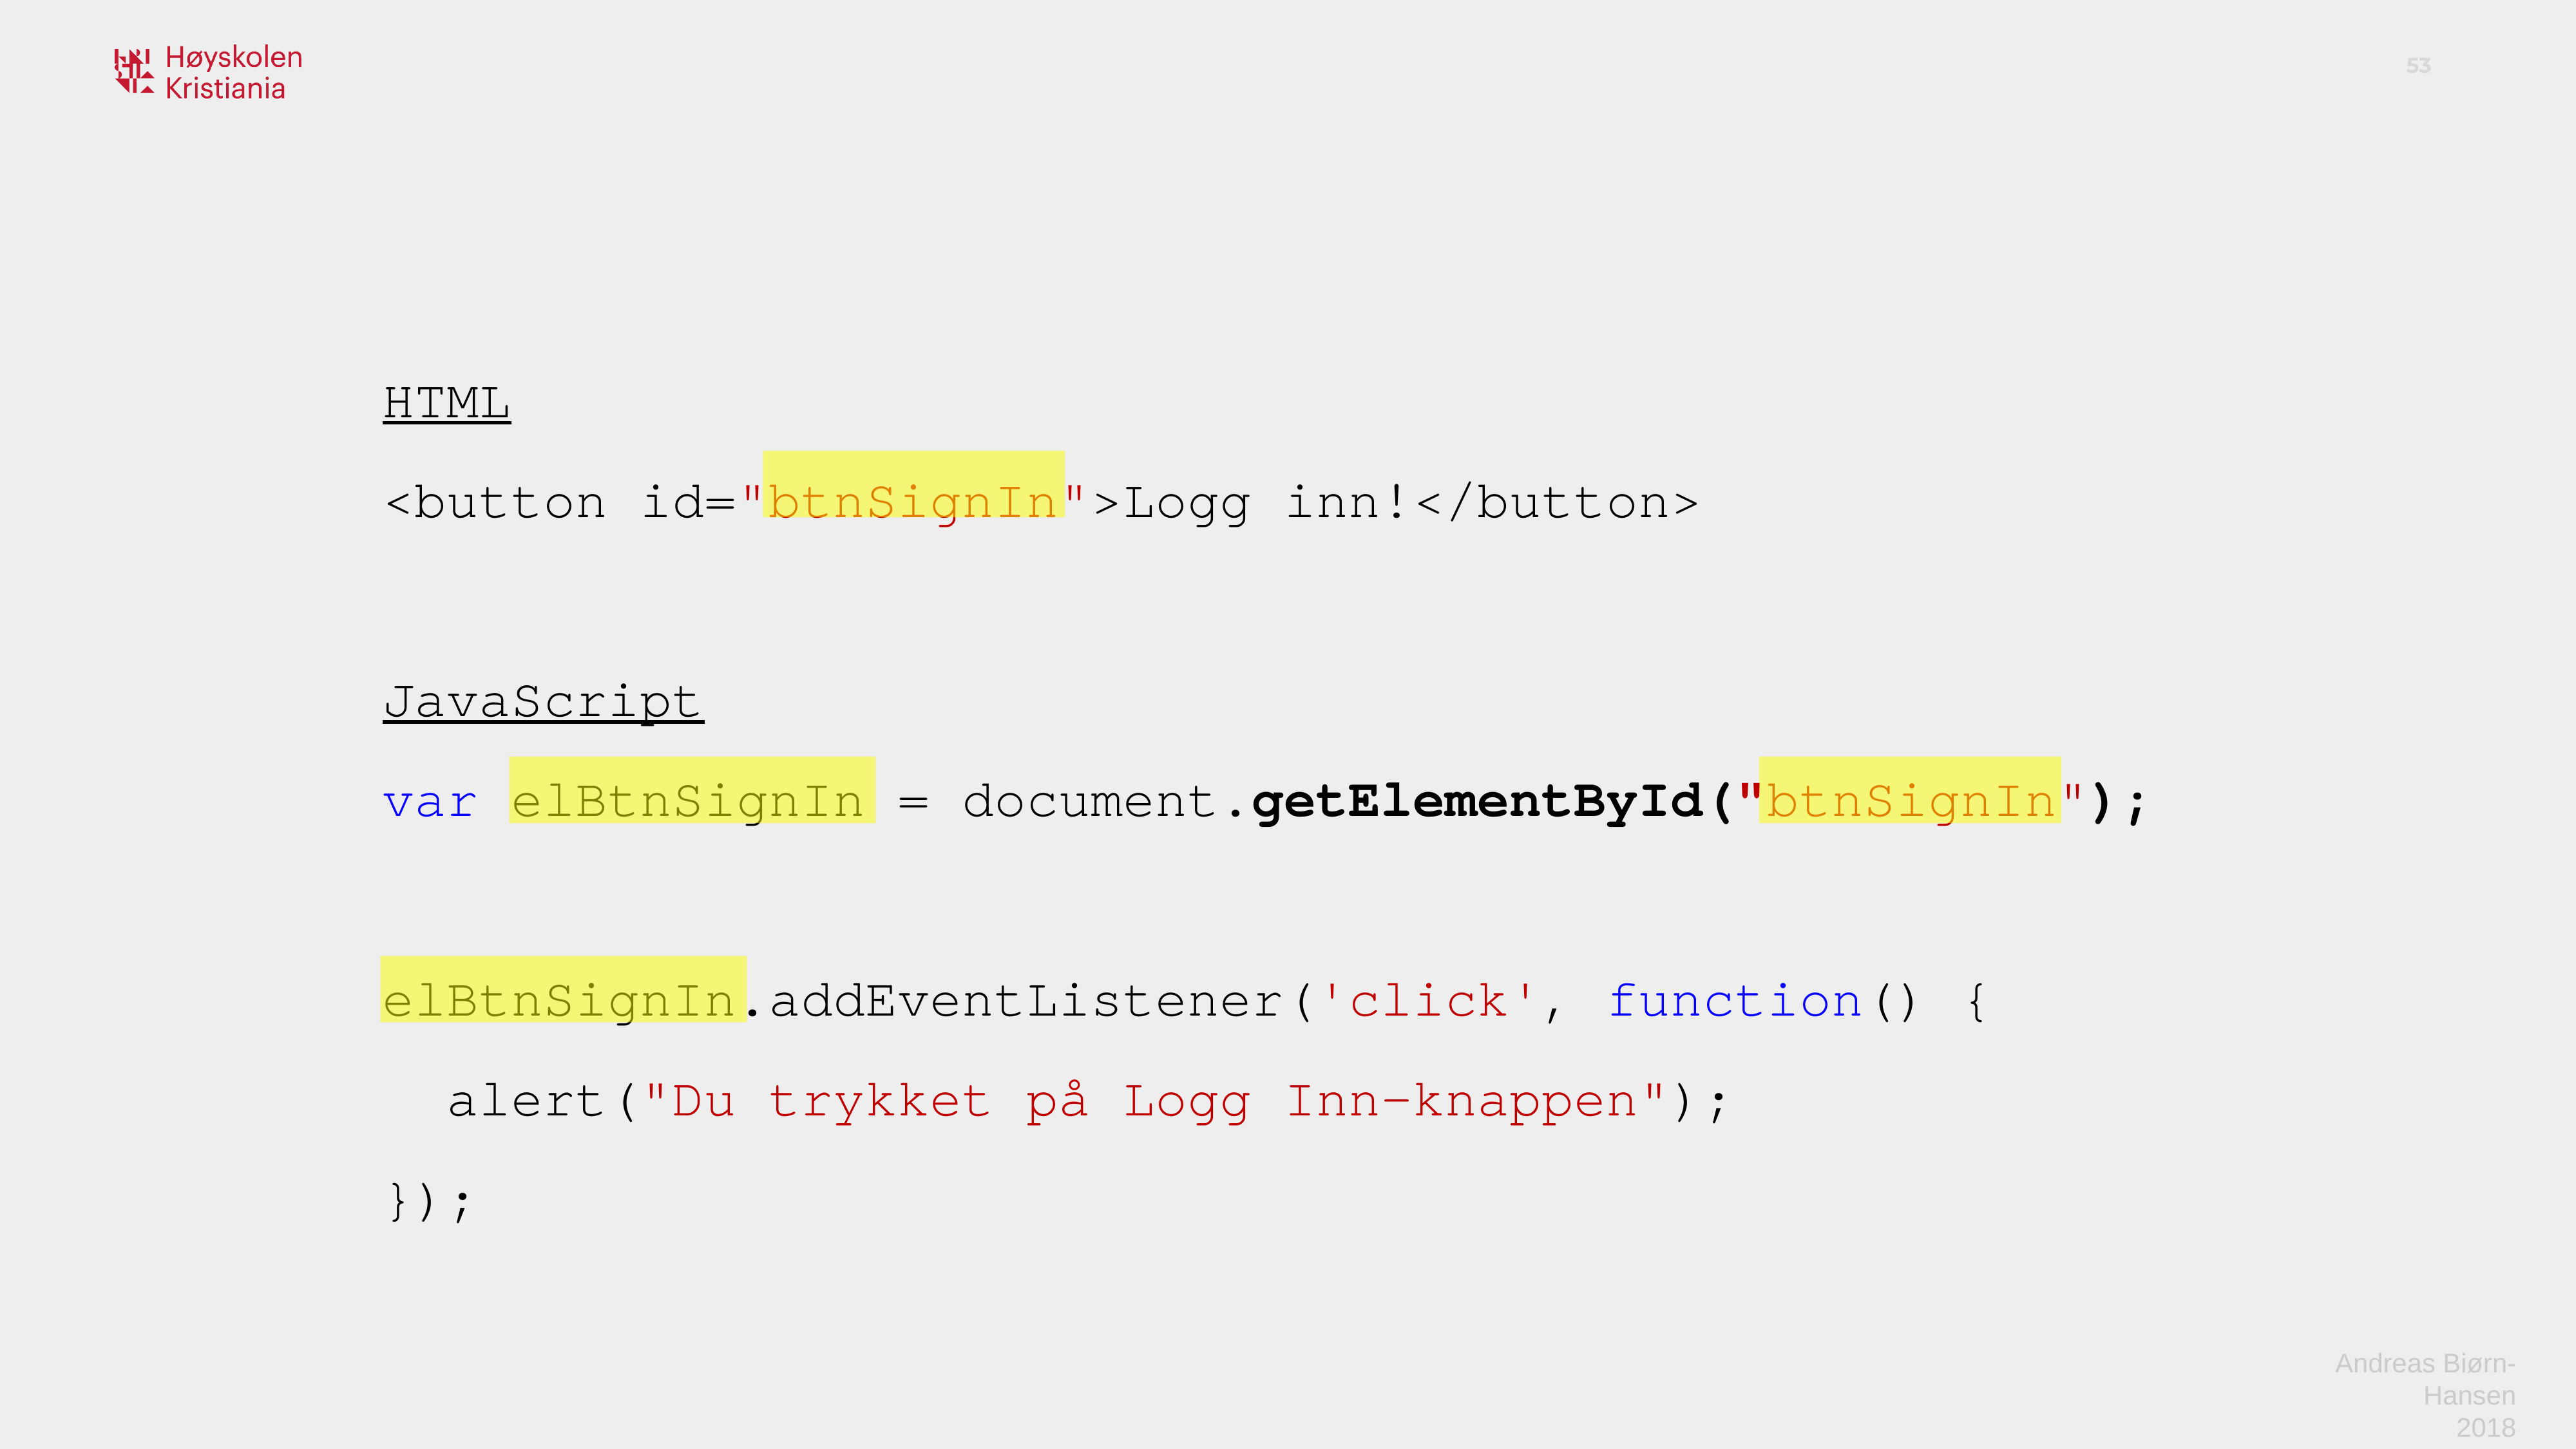

HTML
<button id="btnSignIn">Logg inn!</button>

JavaScript
var elBtnSignIn = document.getElementById("btnSignIn");

elBtnSignIn.addEventListener('click', function() {
  alert("Du trykket på Logg Inn-knappen");
});